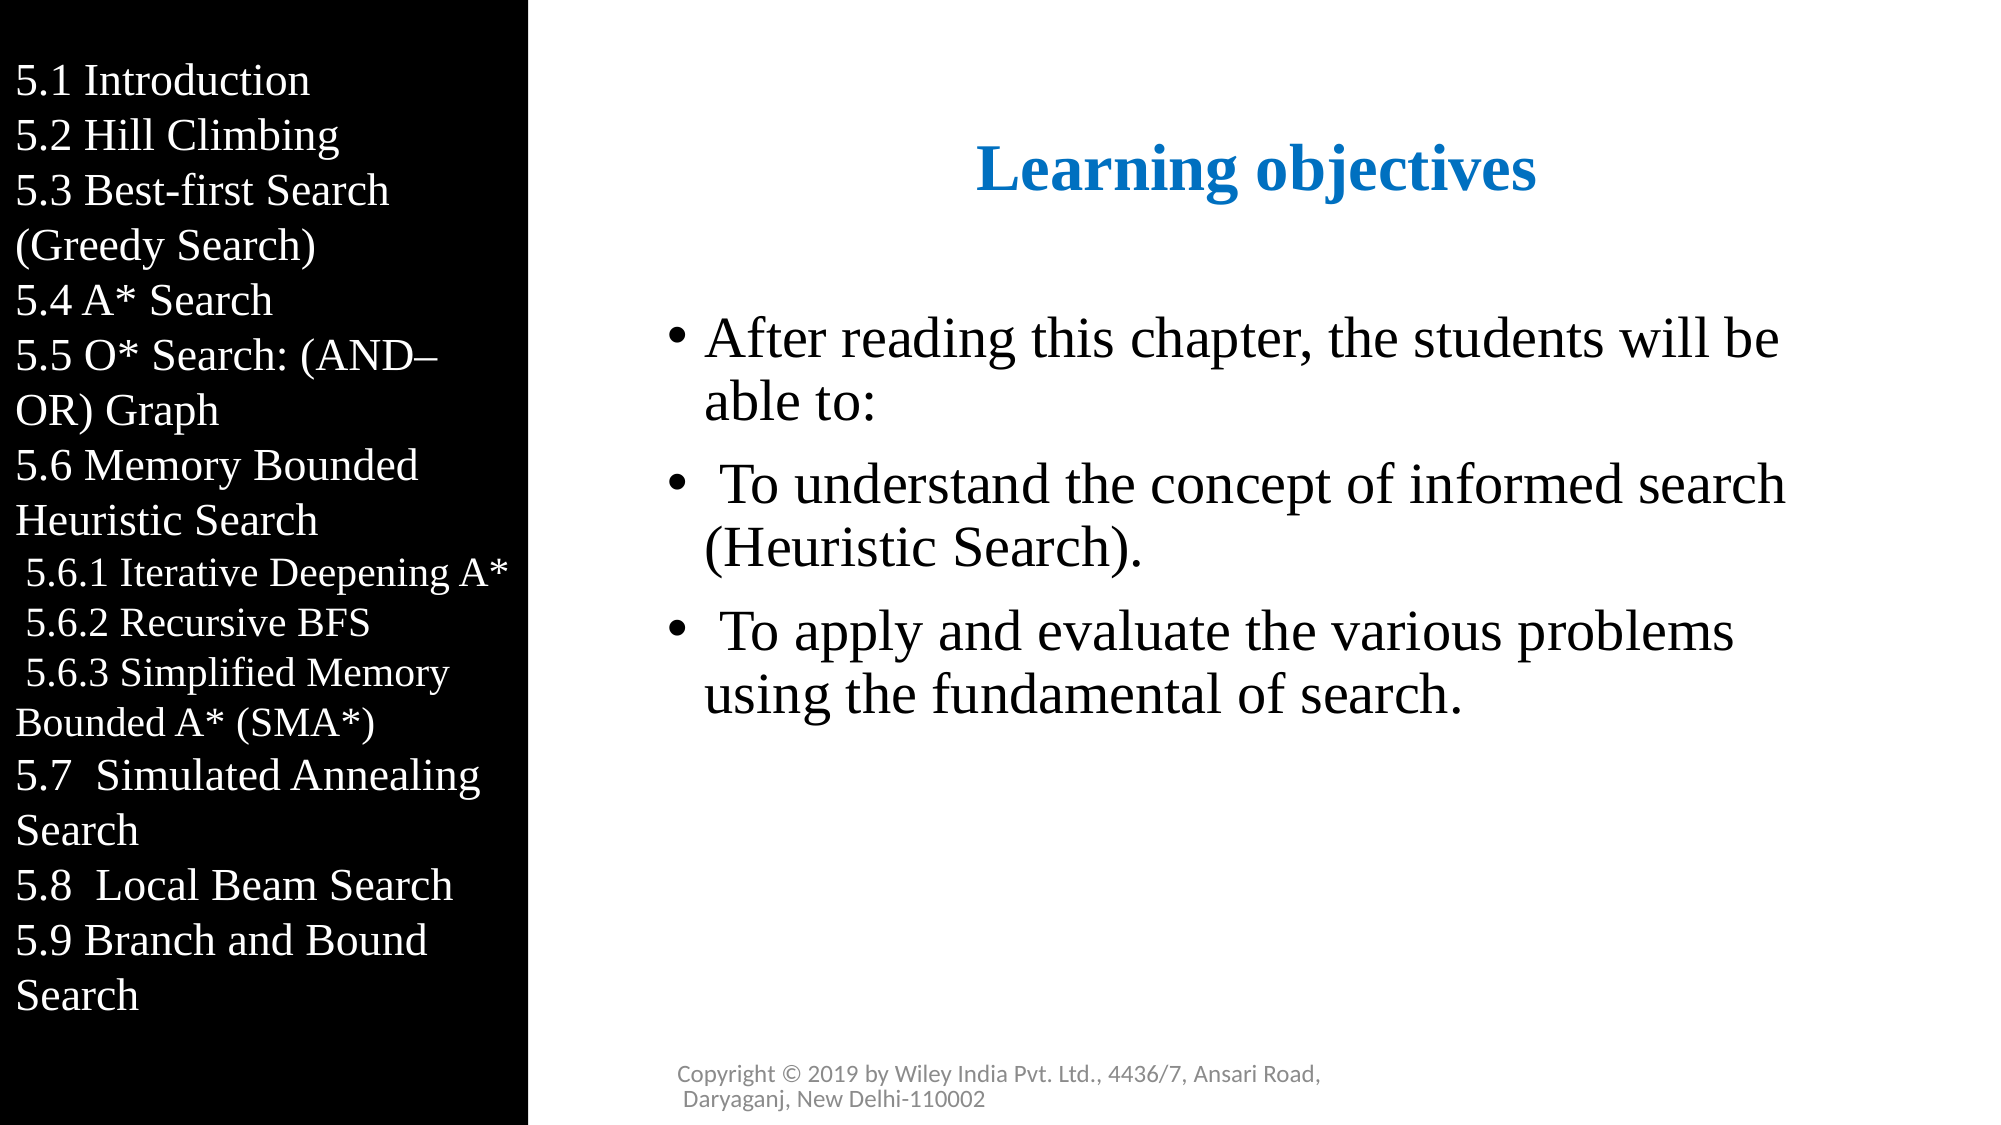

5.1 Introduction
5.2 Hill Climbing
5.3 Best-first Search (Greedy Search)
5.4 A* Search
5.5 O* Search: (AND–OR) Graph
5.6 Memory Bounded Heuristic Search
 5.6.1 Iterative Deepening A*
 5.6.2 Recursive BFS
 5.6.3 Simplified Memory Bounded A* (SMA*)
5.7  Simulated Annealing Search
5.8  Local Beam Search
5.9 Branch and Bound Search

# Learning objectives
After reading this chapter, the students will be able to:
 To understand the concept of informed search (Heuristic Search).
 To apply and evaluate the various problems using the fundamental of search.

Copyright © 2019 by Wiley India Pvt. Ltd., 4436/7, Ansari Road, Daryaganj, New Delhi-110002